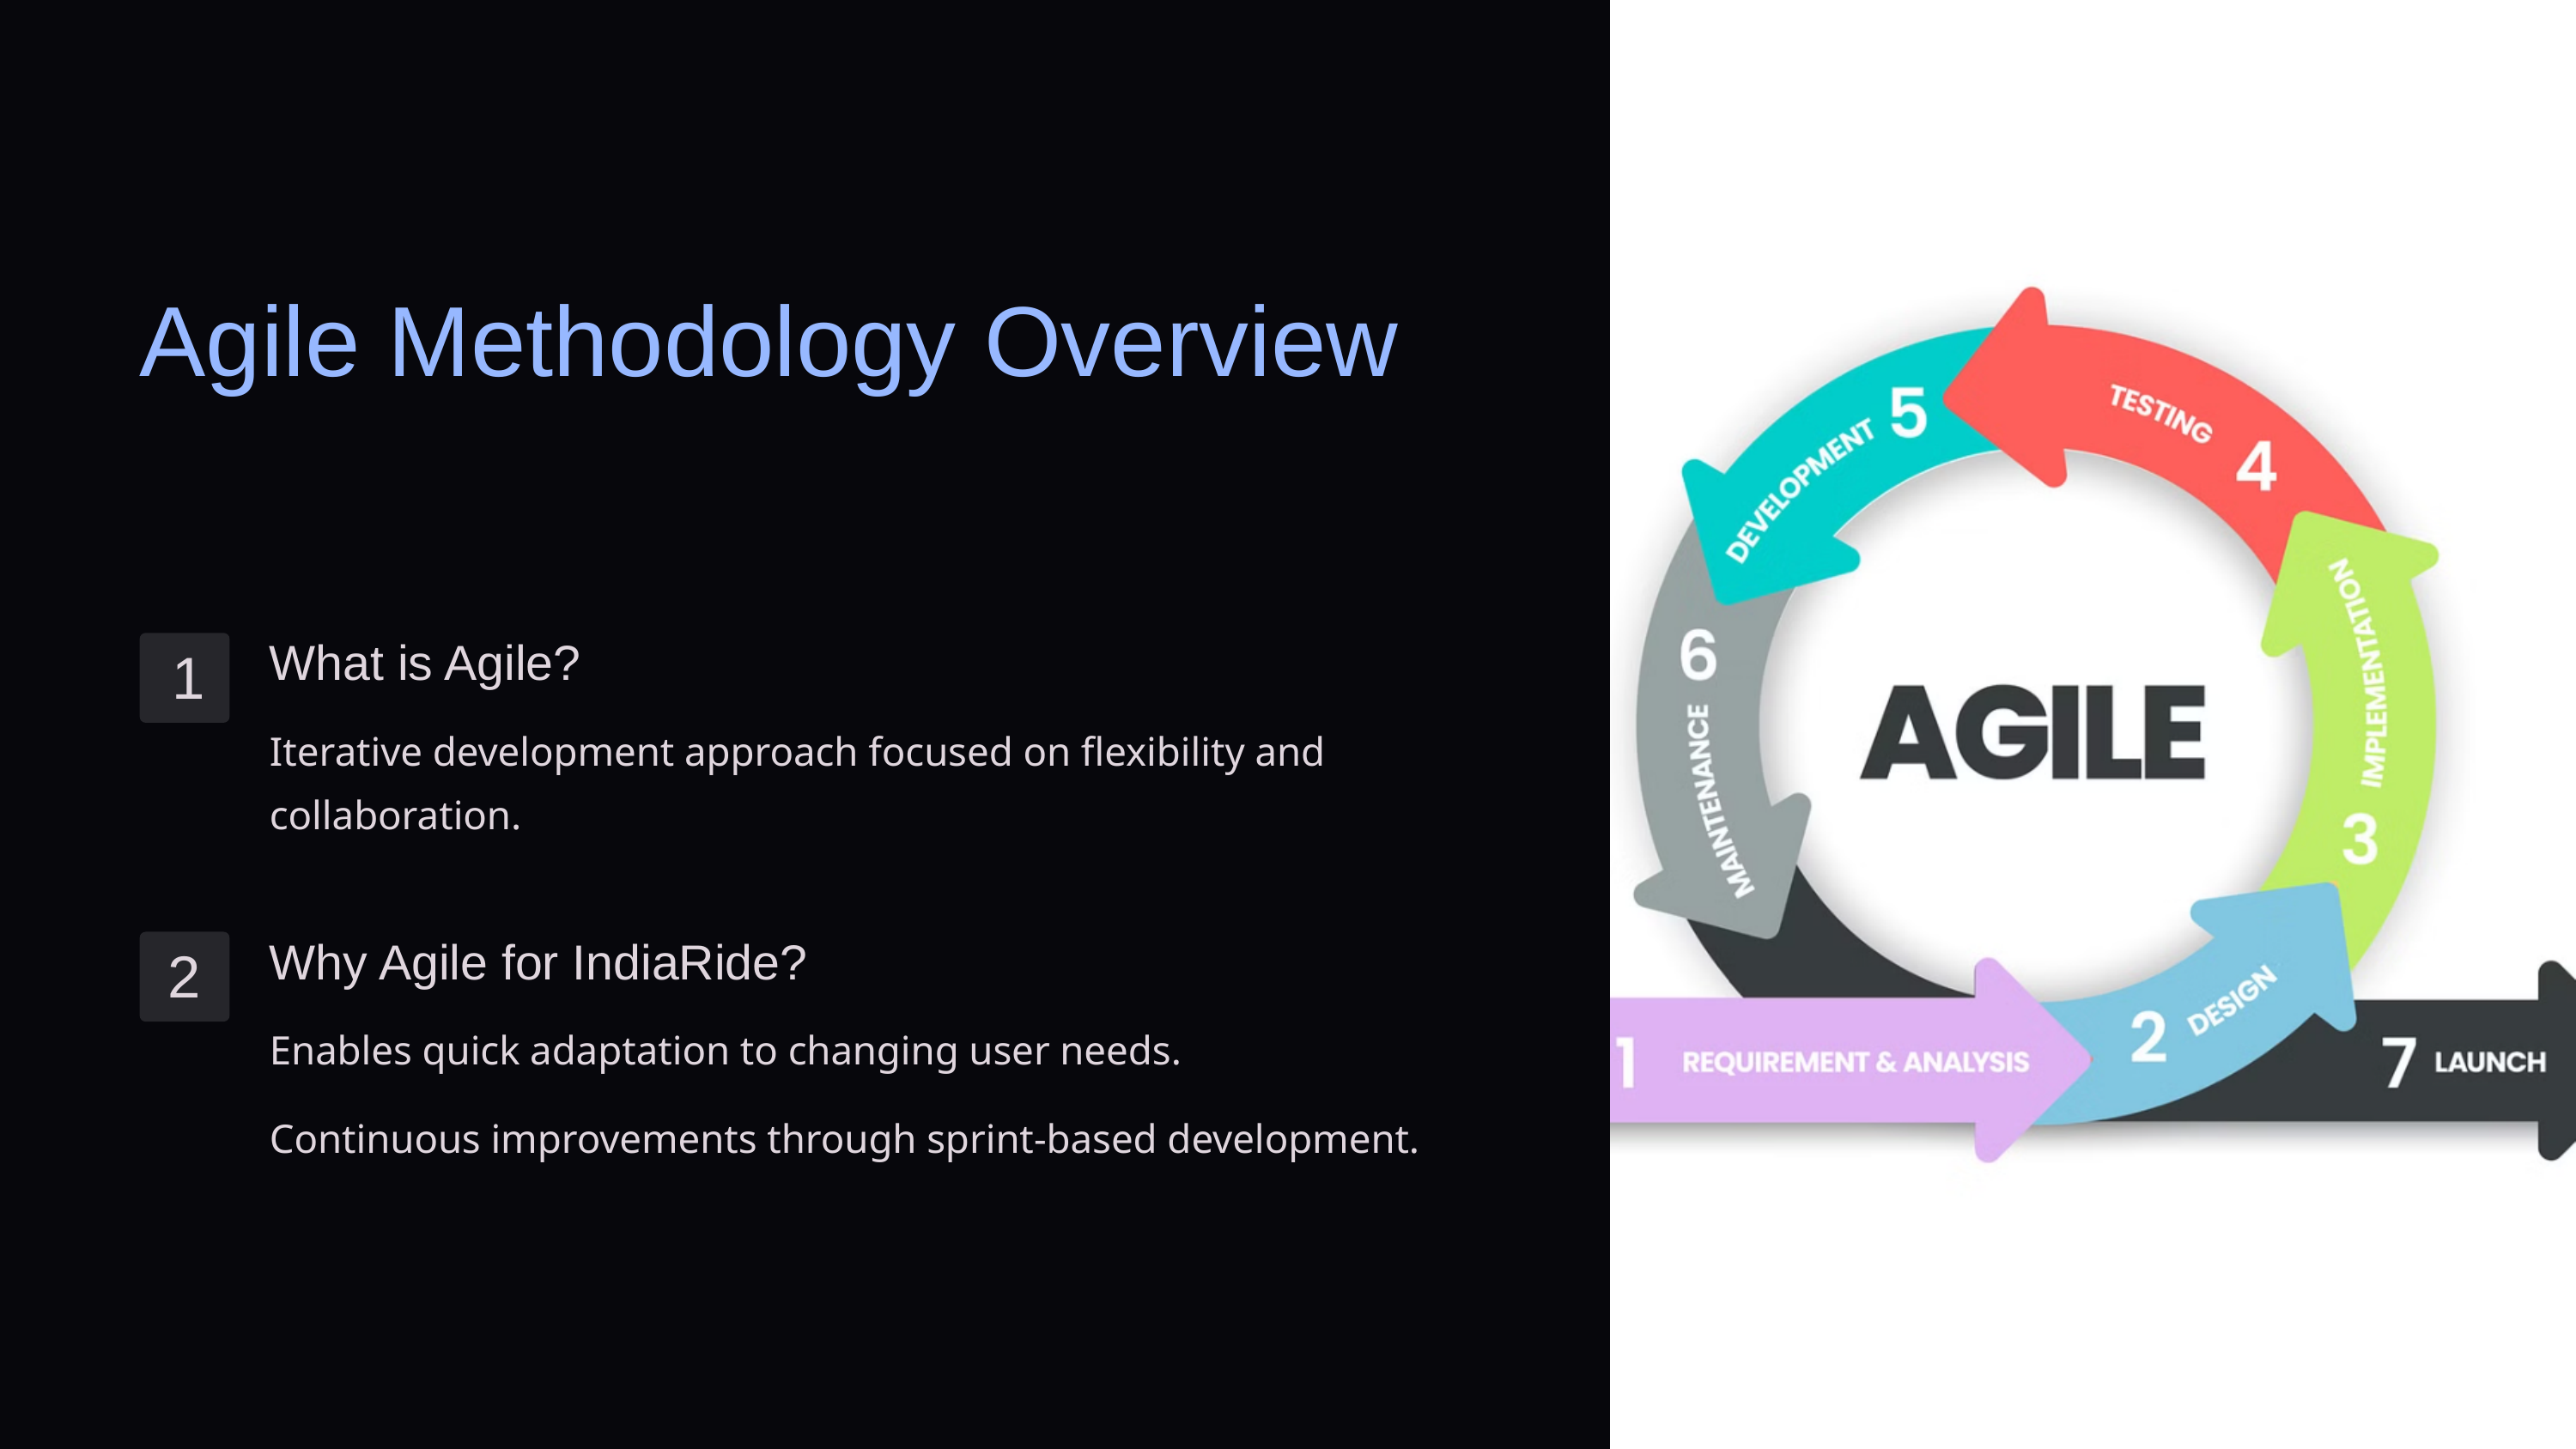

Agile Methodology Overview

What is Agile?

1

Iterative development approach focused on flexibility and collaboration.

Why Agile for IndiaRide?

2

Enables quick adaptation to changing user needs.

Continuous improvements through sprint-based development.